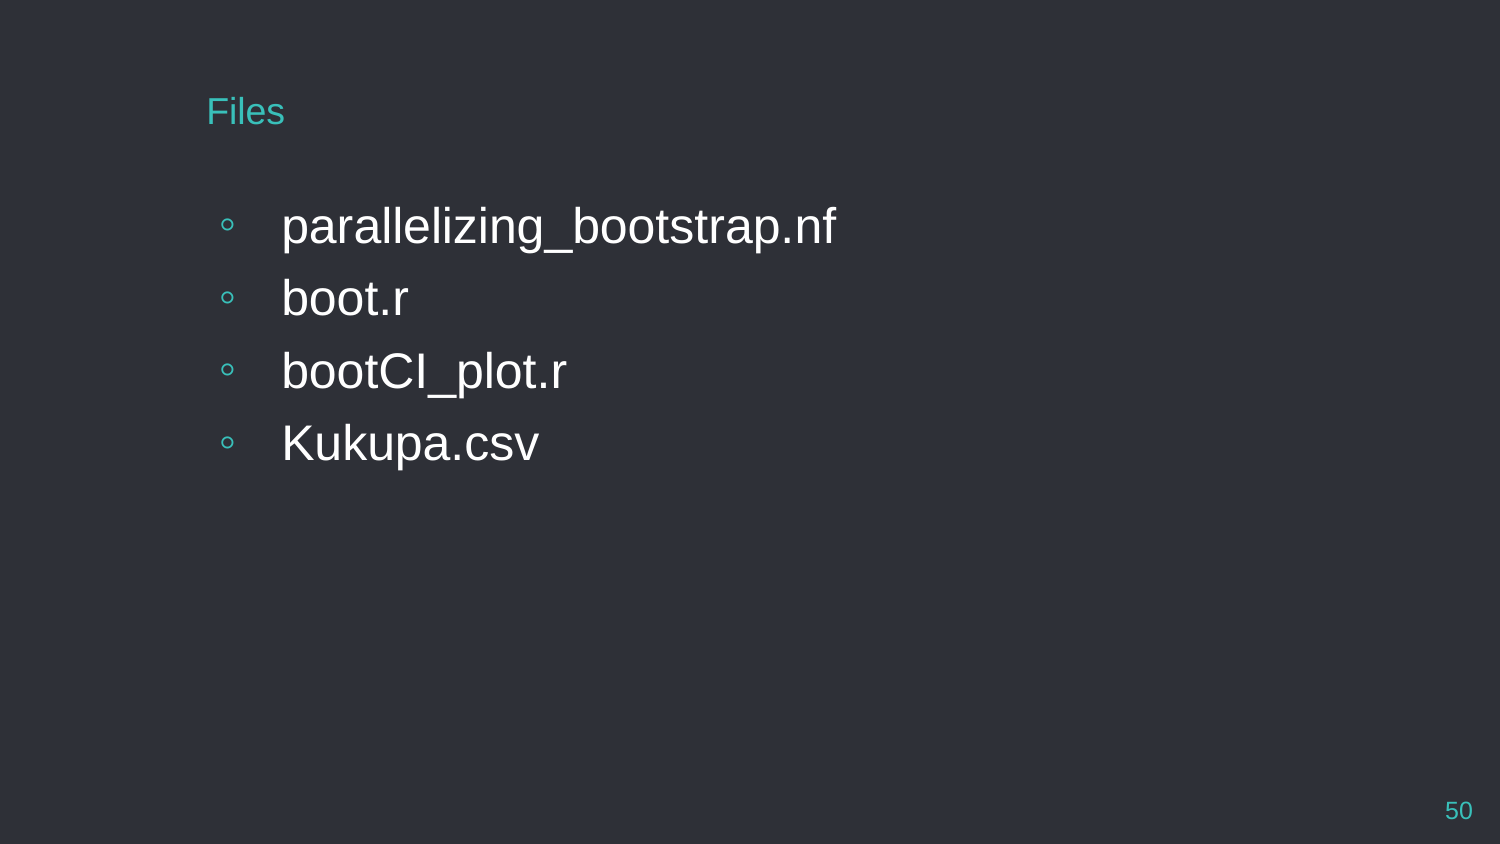

# Files
parallelizing_bootstrap.nf
boot.r
bootCI_plot.r
Kukupa.csv

50